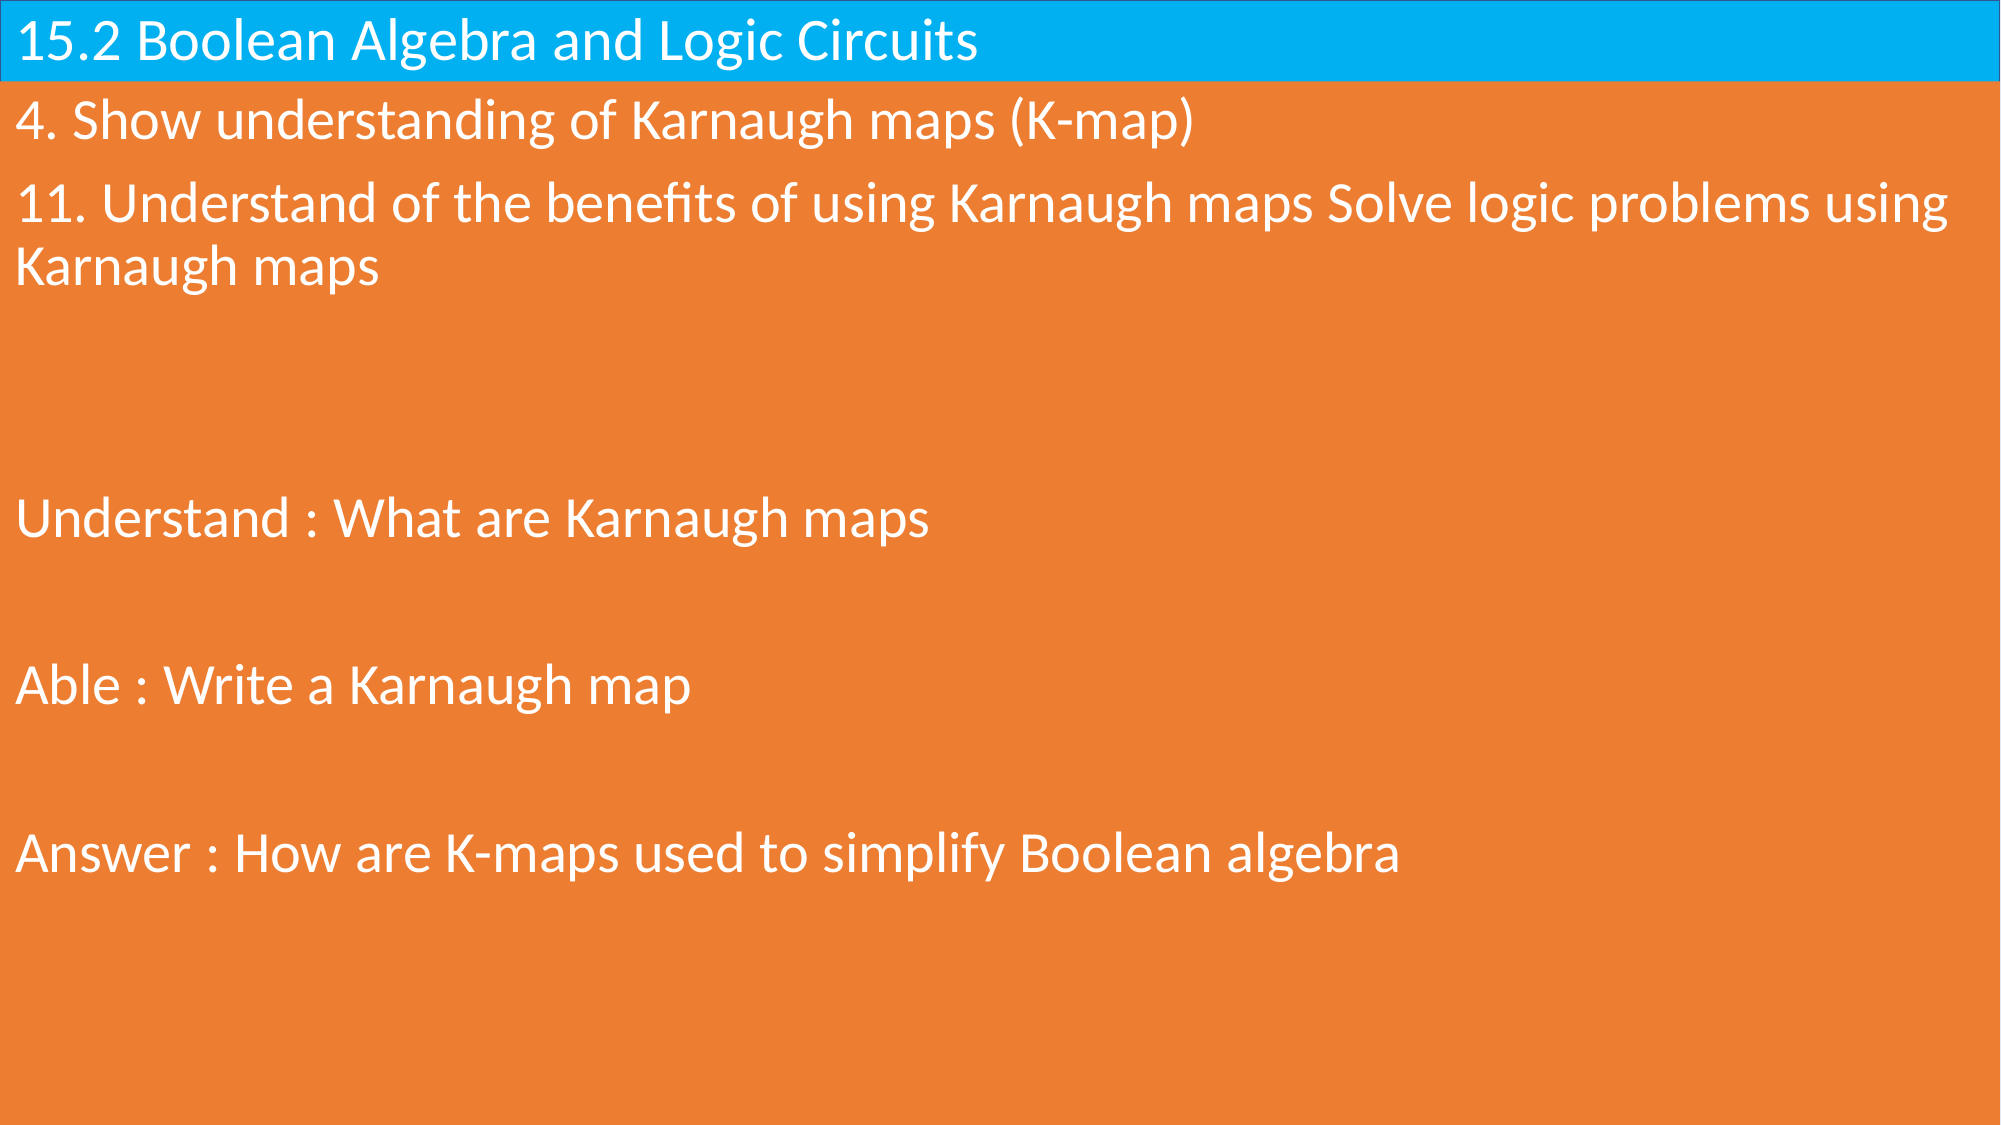

# 15.2 Boolean Algebra and Logic Circuits
4. Show understanding of Karnaugh maps (K-map)
11. Understand of the benefits of using Karnaugh maps Solve logic problems using Karnaugh maps

Understand : What are Karnaugh maps

Able : Write a Karnaugh map

Answer : How are K-maps used to simplify Boolean algebra